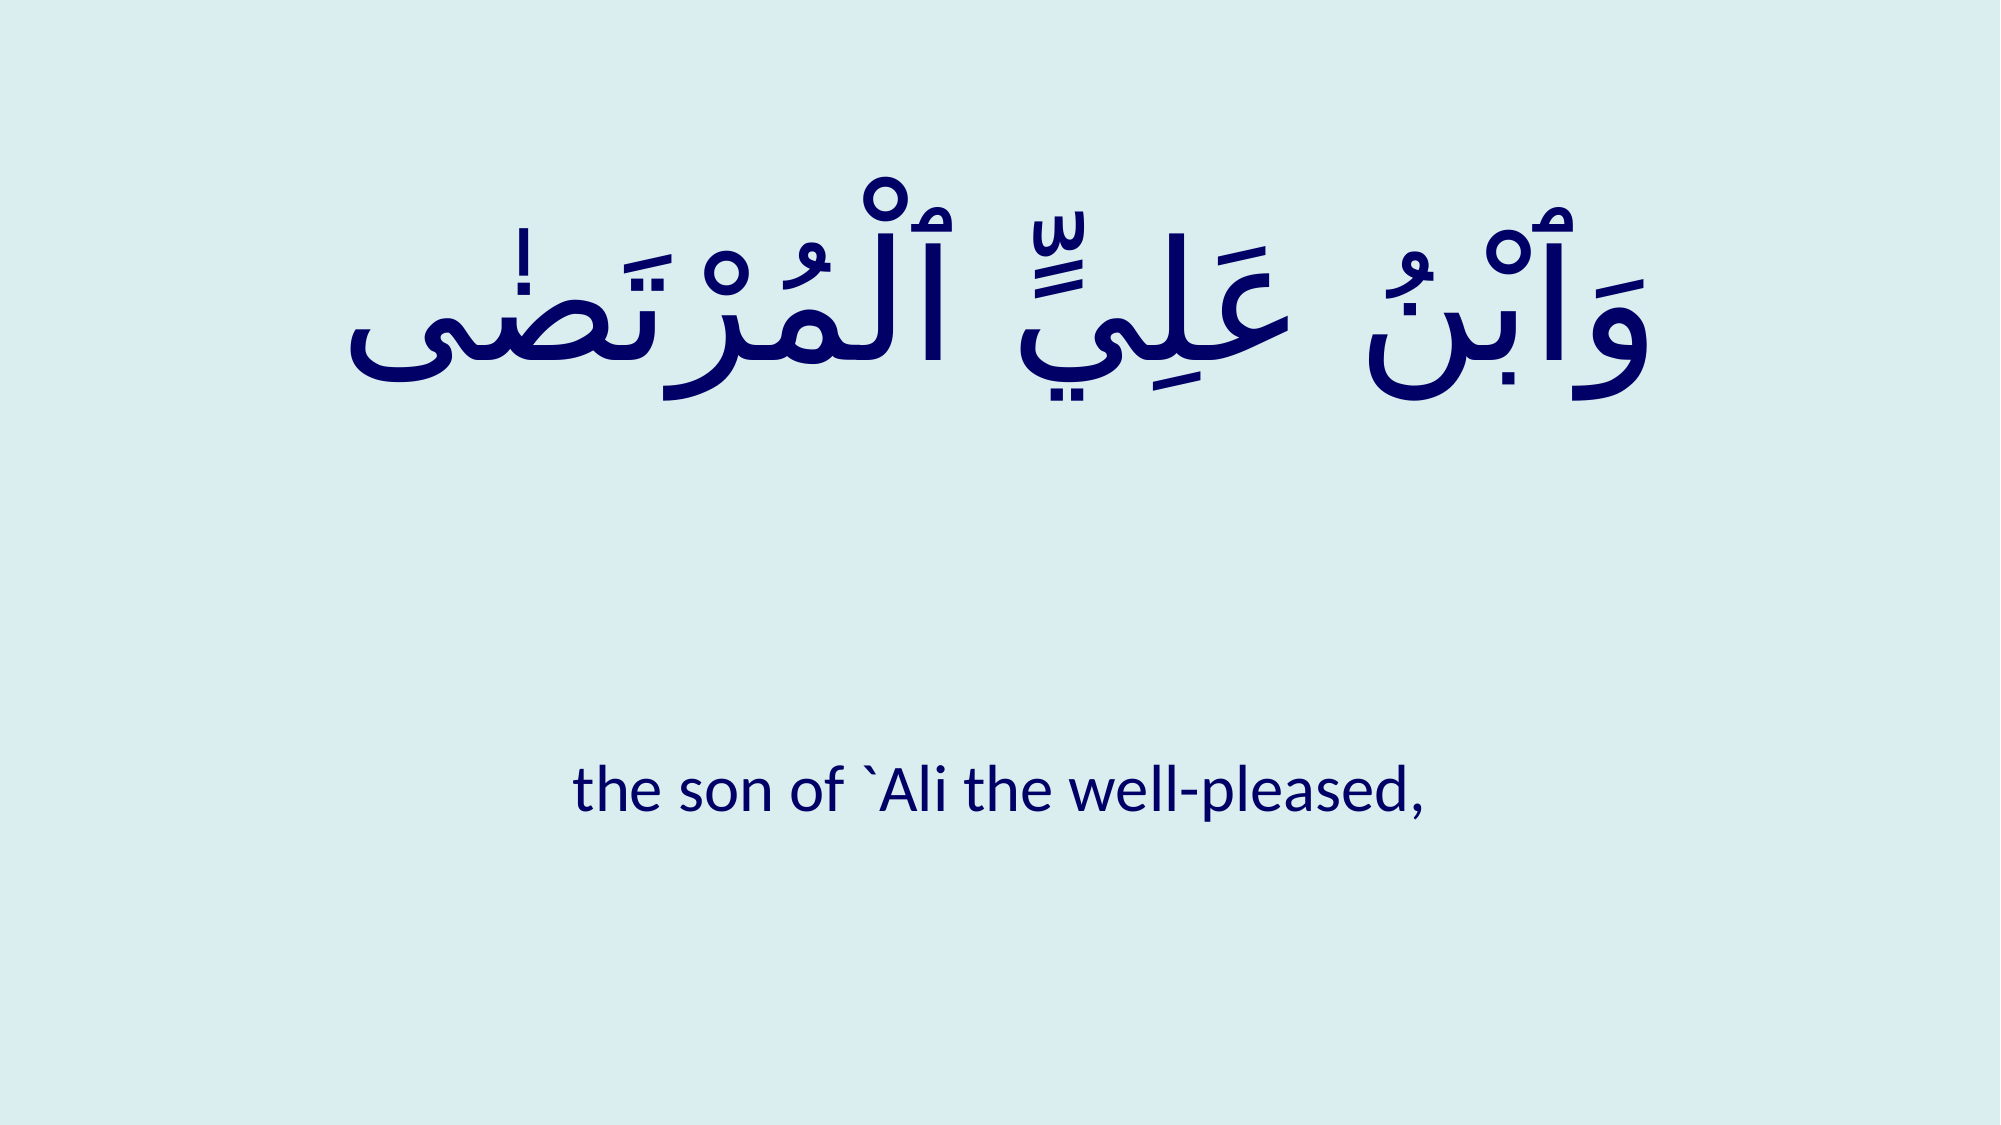

# وَٱبْنُ عَلِيٍّ ٱلْمُرْتَضٰى
the son of `Ali the well-pleased,